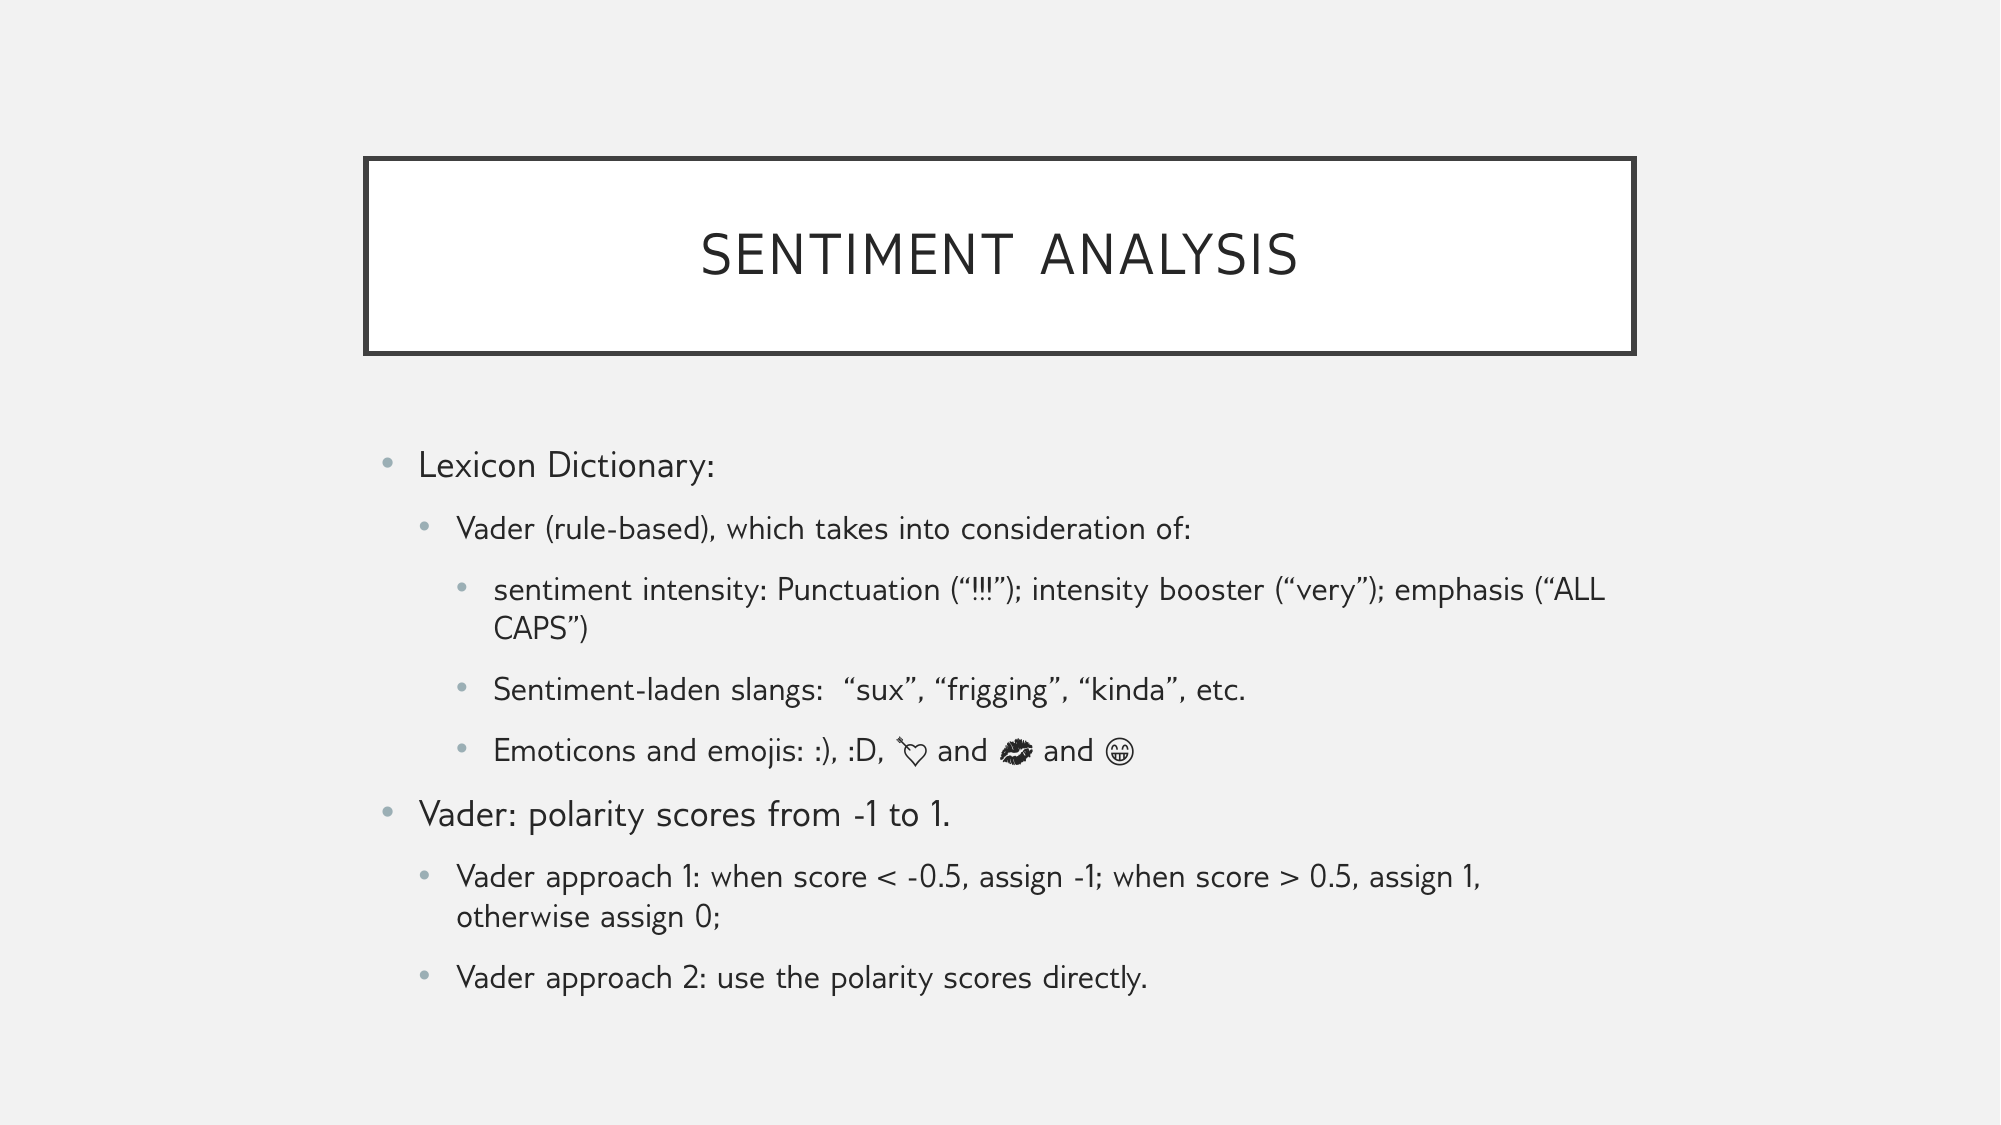

# Sentiment analysis
Lexicon Dictionary:
Vader (rule-based), which takes into consideration of:
sentiment intensity: Punctuation (“!!!”); intensity booster (“very”); emphasis (“ALL CAPS”)
Sentiment-laden slangs:  “sux”, “frigging”, “kinda”, etc.
Emoticons and emojis: :), :D, 💘 and 💋 and 😁
Vader: polarity scores from -1 to 1.
Vader approach 1: when score < -0.5, assign -1; when score > 0.5, assign 1, otherwise assign 0;
Vader approach 2: use the polarity scores directly.